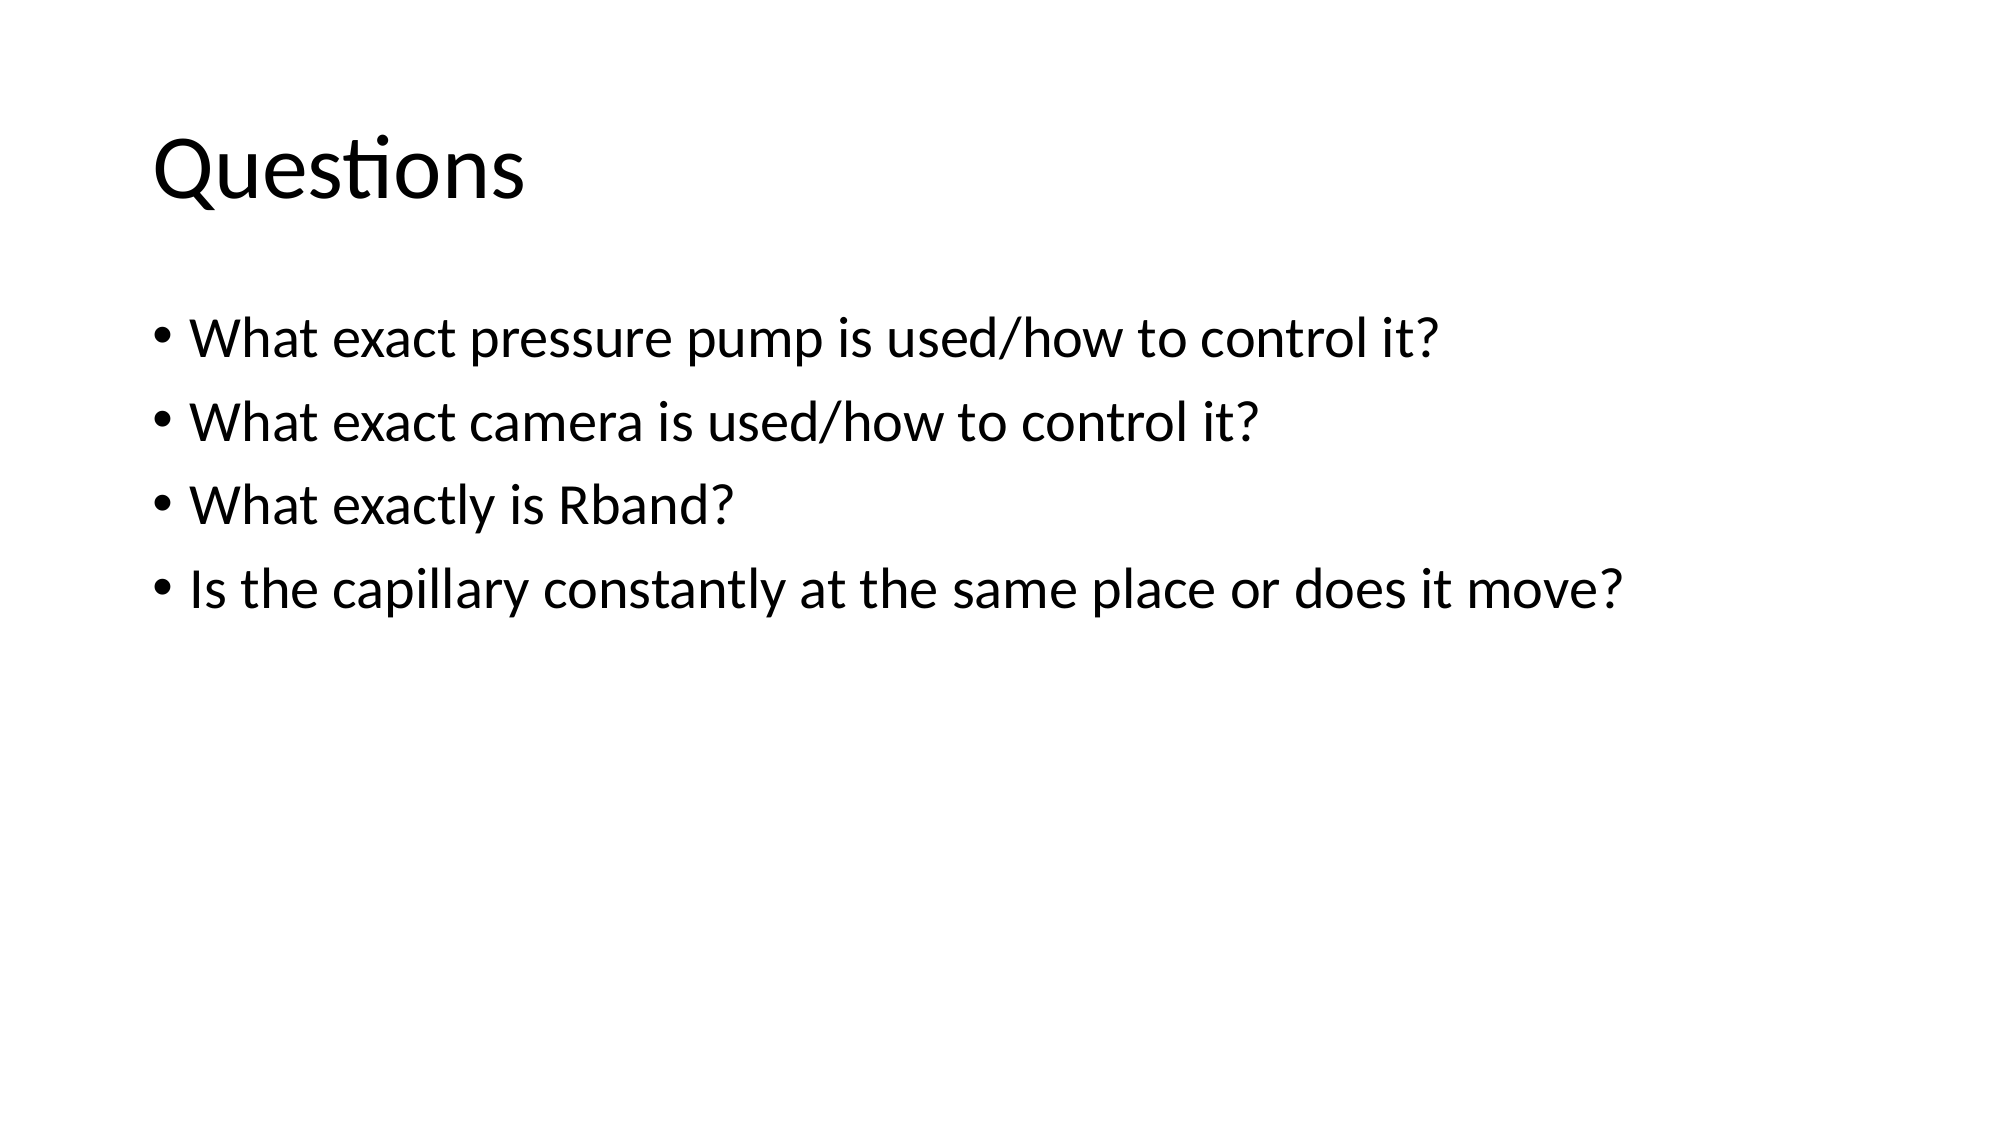

# Questions
What exact pressure pump is used/how to control it?
What exact camera is used/how to control it?
What exactly is Rband?
Is the capillary constantly at the same place or does it move?